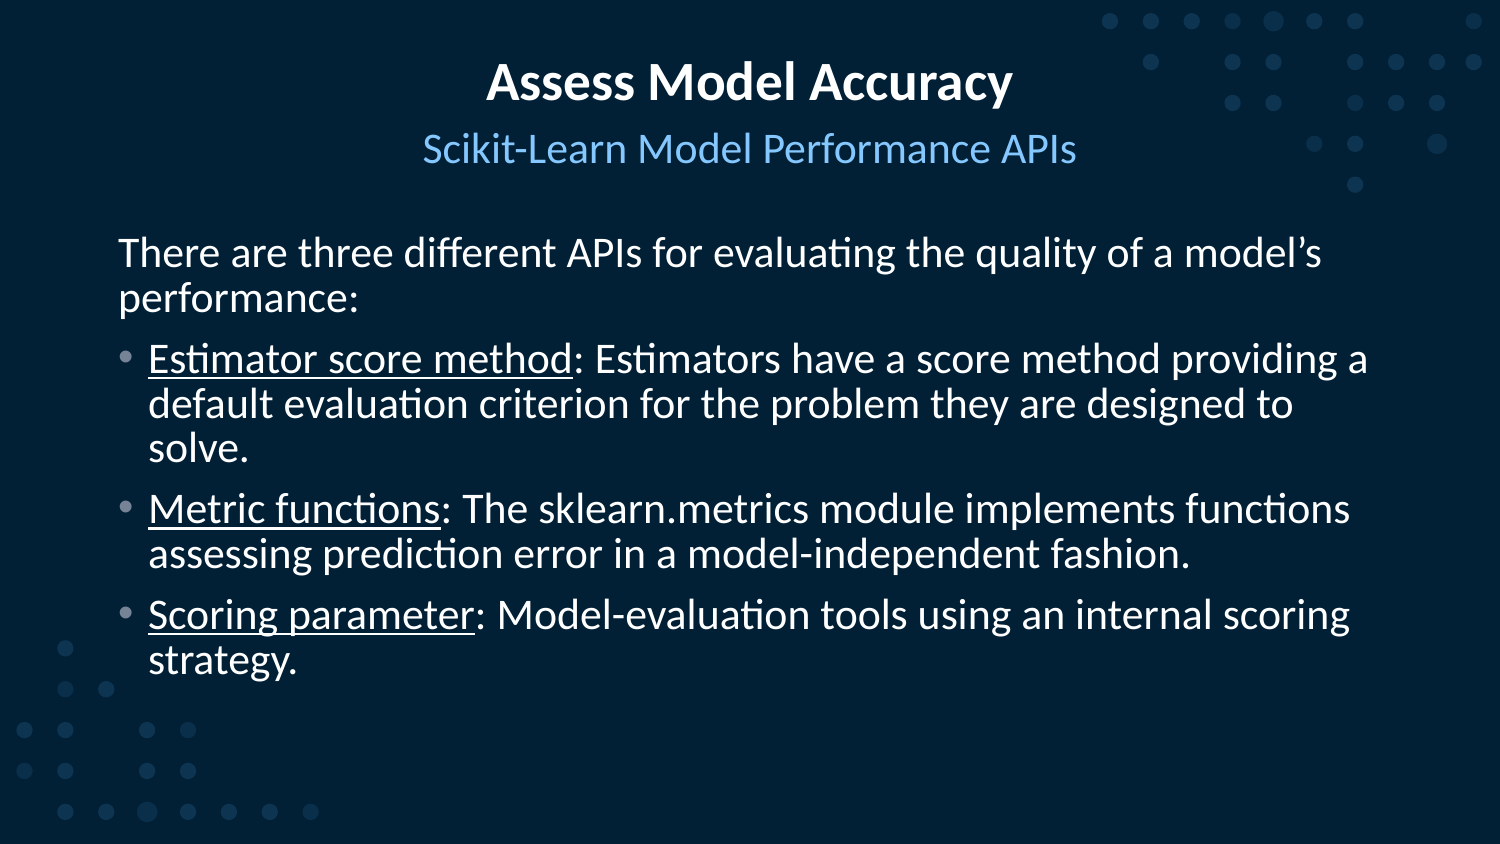

# Assess Model Accuracy
Scikit-Learn Model Performance APIs

There are three different APIs for evaluating the quality of a model’s performance:
Estimator score method: Estimators have a score method providing a default evaluation criterion for the problem they are designed to solve.
Metric functions: The sklearn.metrics module implements functions assessing prediction error in a model-independent fashion.
Scoring parameter: Model-evaluation tools using an internal scoring strategy.